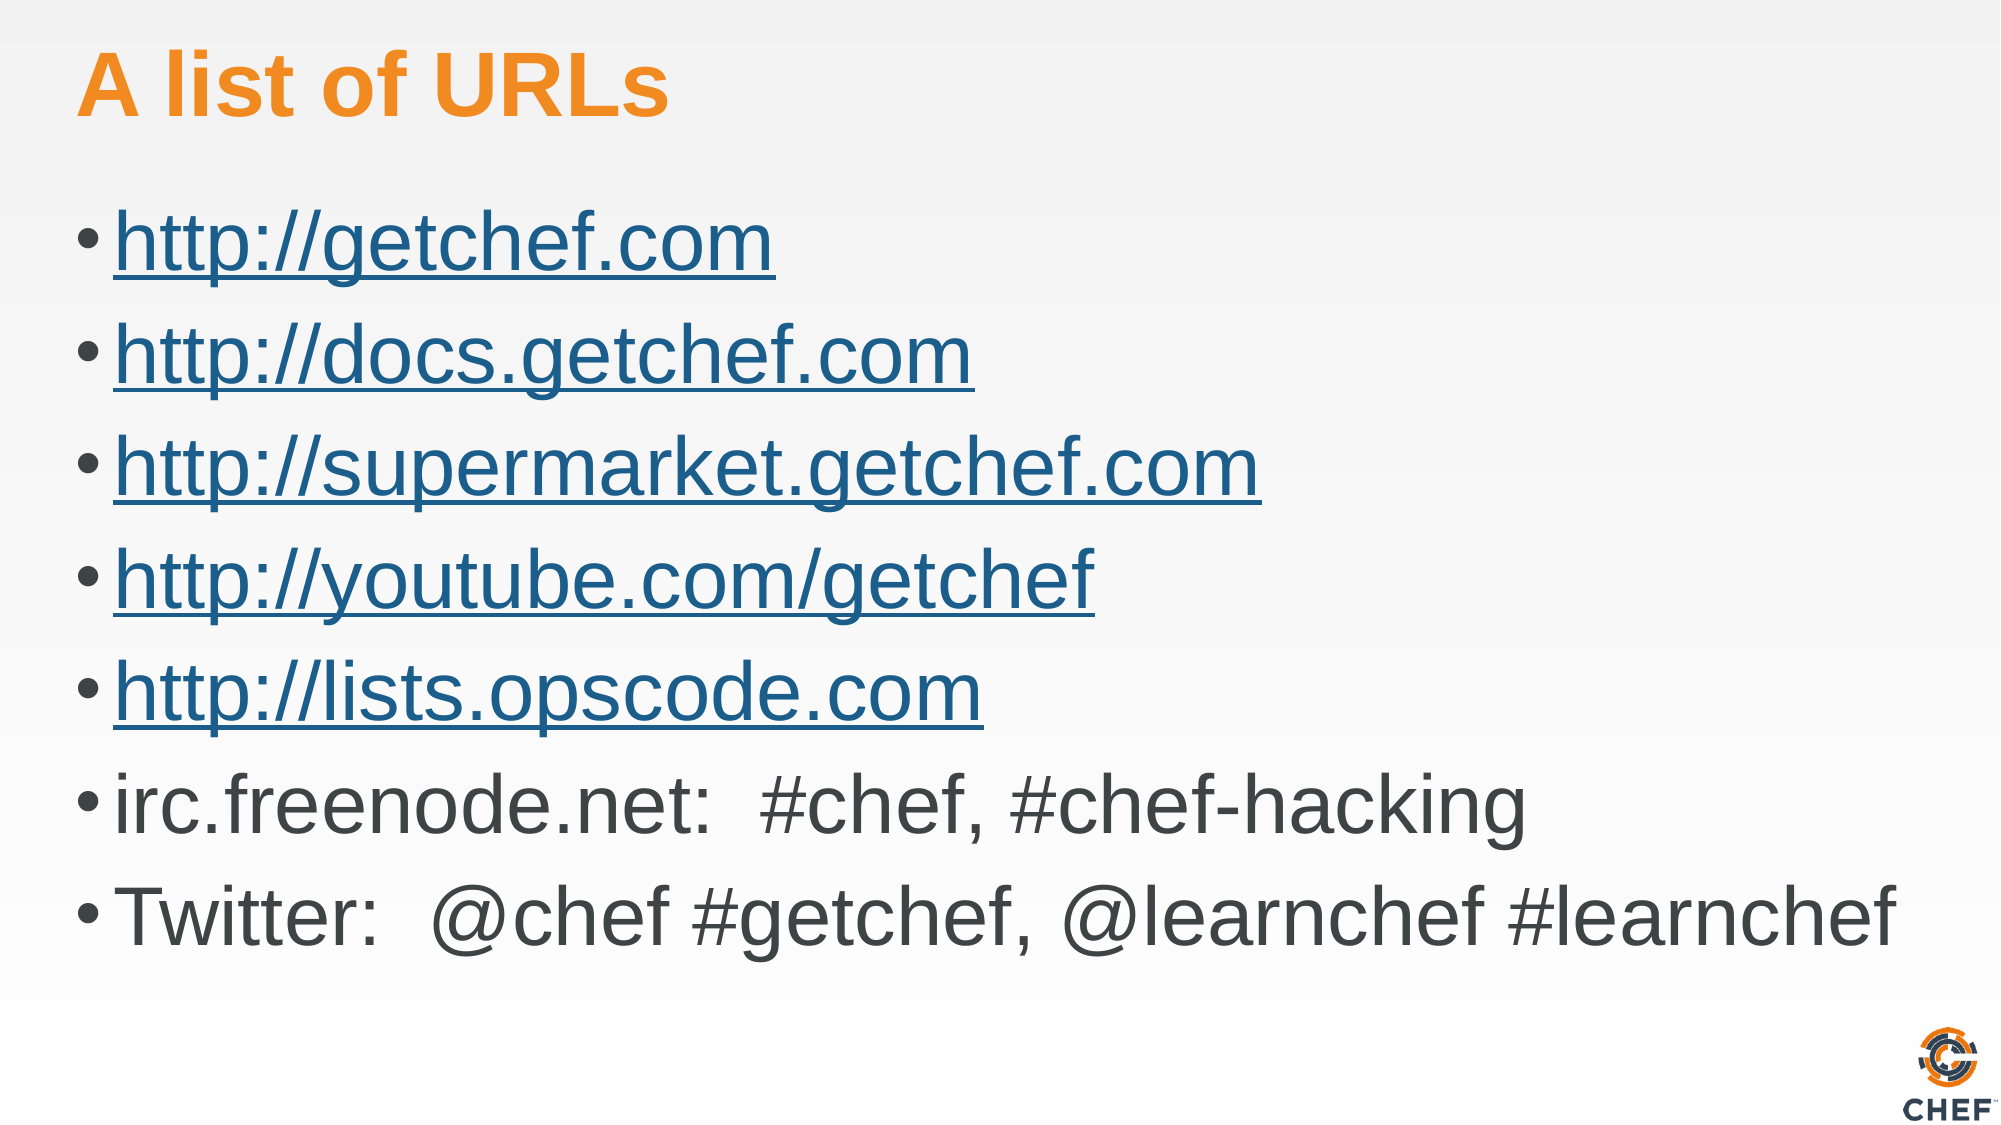

# A list of URLs
http://getchef.com
http://docs.getchef.com
http://supermarket.getchef.com
http://youtube.com/getchef
http://lists.opscode.com
irc.freenode.net:  #chef, #chef-hacking
Twitter:  @chef #getchef, @learnchef #learnchef